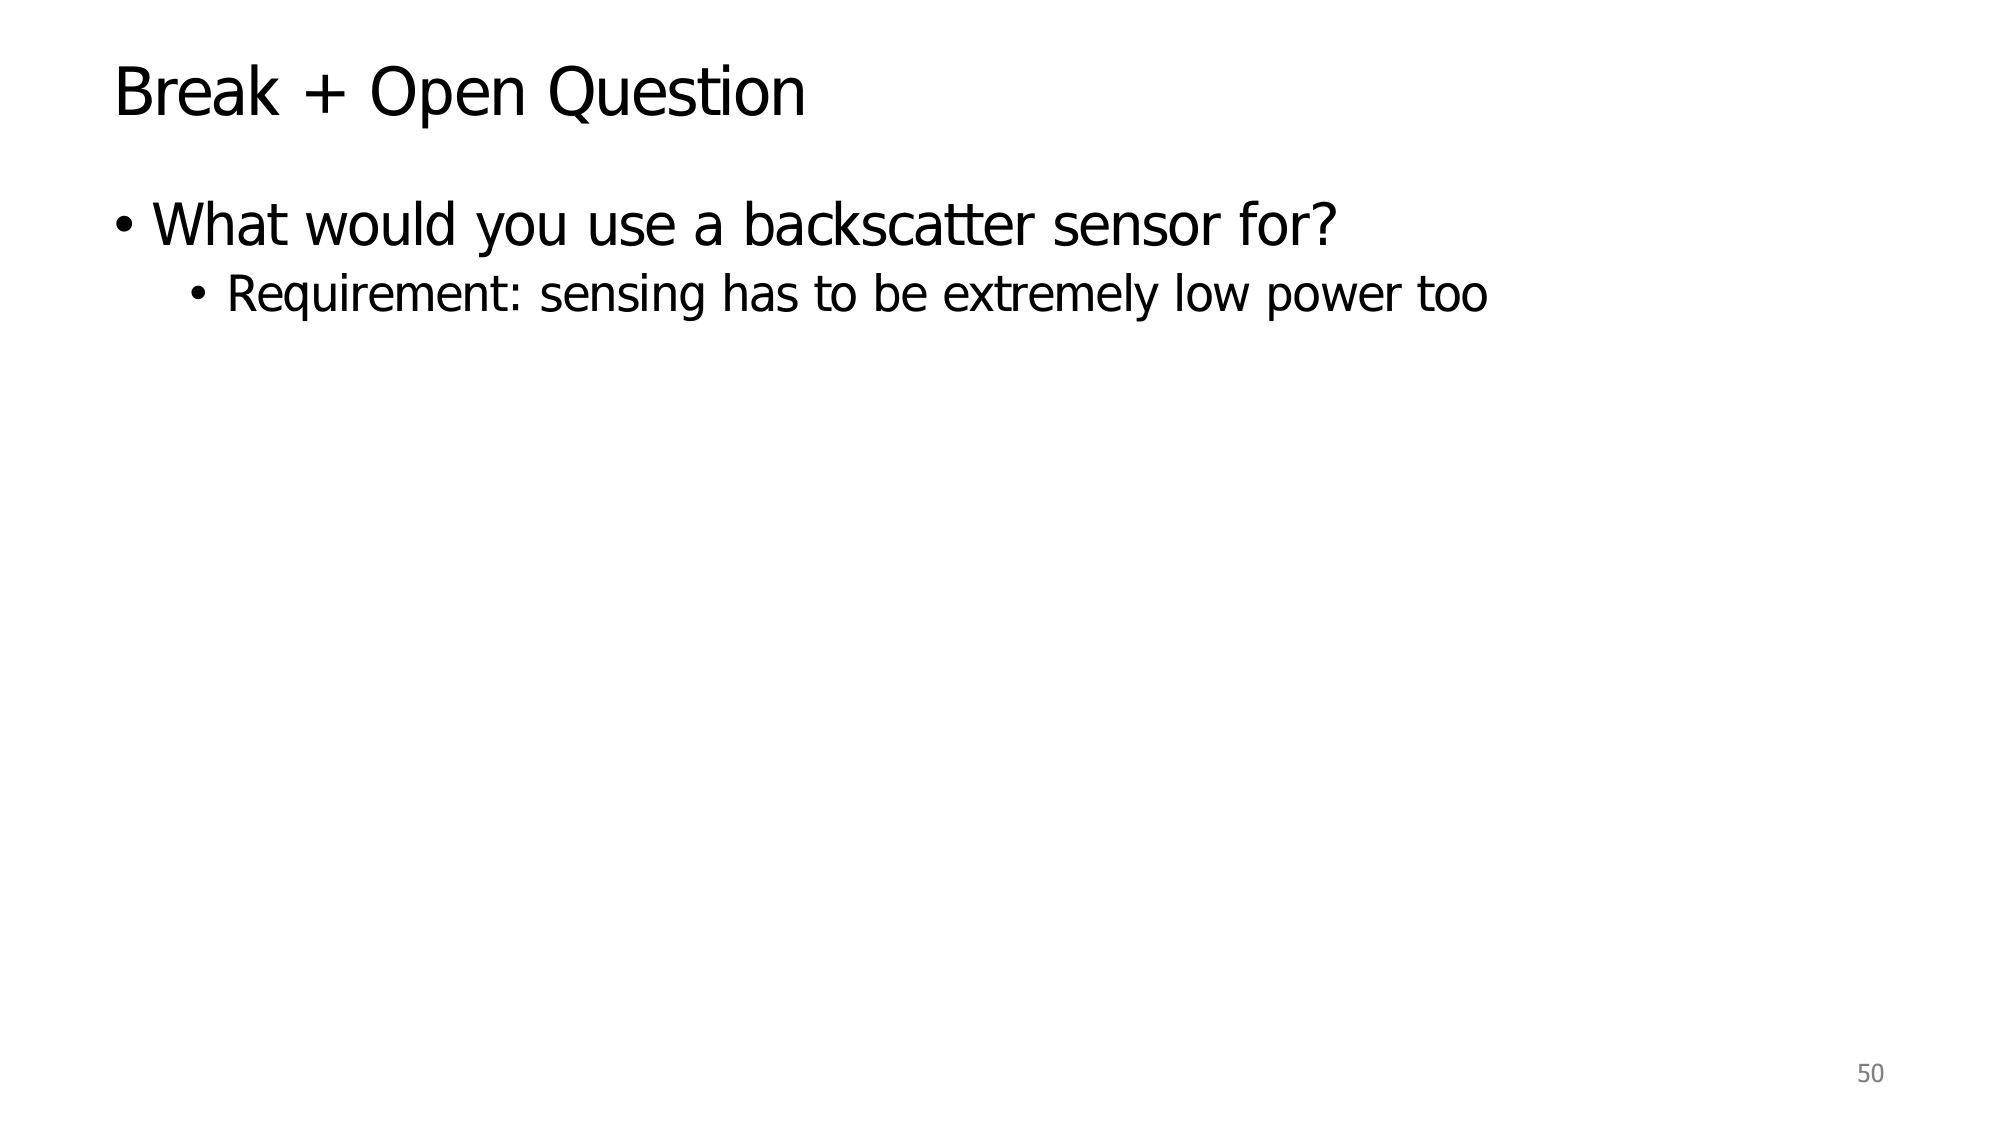

# Break + Open Question
What would you use a backscatter sensor for?
Requirement: sensing has to be extremely low power too
50